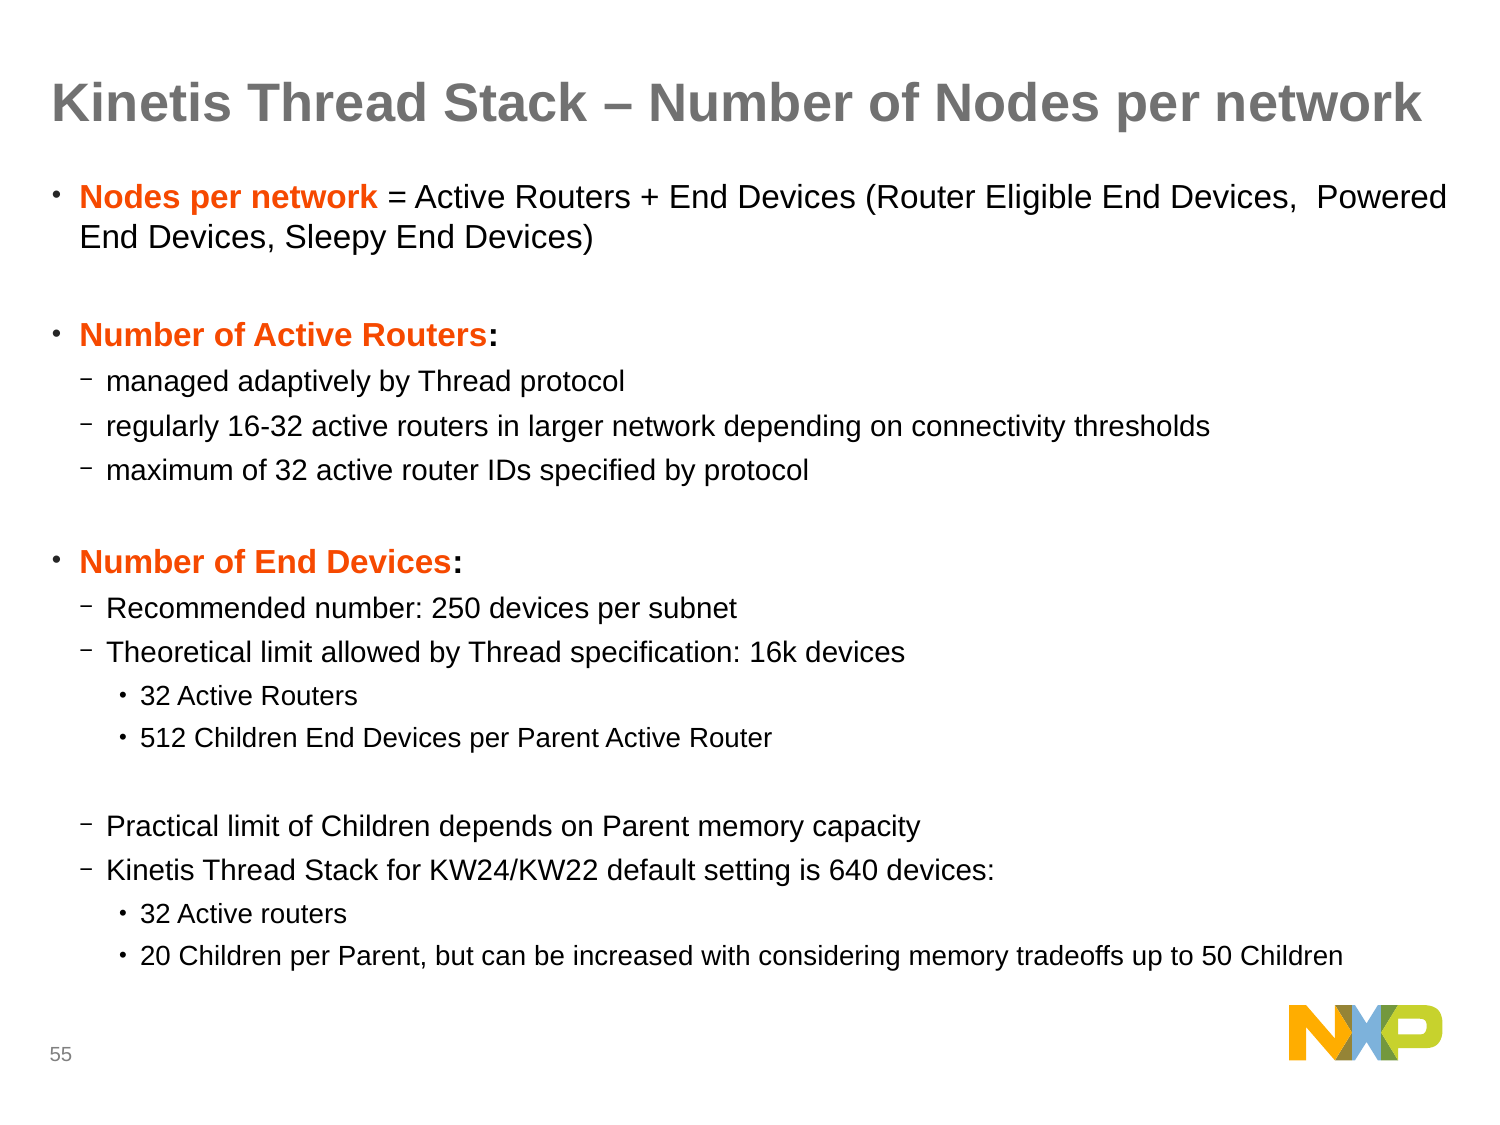

# Kinetis Thread Stack – Number of Nodes per network
Nodes per network = Active Routers + End Devices (Router Eligible End Devices,  Powered End Devices, Sleepy End Devices)

Number of Active Routers:
managed adaptively by Thread protocol
regularly 16-32 active routers in larger network depending on connectivity thresholds
maximum of 32 active router IDs specified by protocol

Number of End Devices:
Recommended number: 250 devices per subnet
Theoretical limit allowed by Thread specification: 16k devices
32 Active Routers
512 Children End Devices per Parent Active Router

Practical limit of Children depends on Parent memory capacity
Kinetis Thread Stack for KW24/KW22 default setting is 640 devices:
32 Active routers
20 Children per Parent, but can be increased with considering memory tradeoffs up to 50 Children